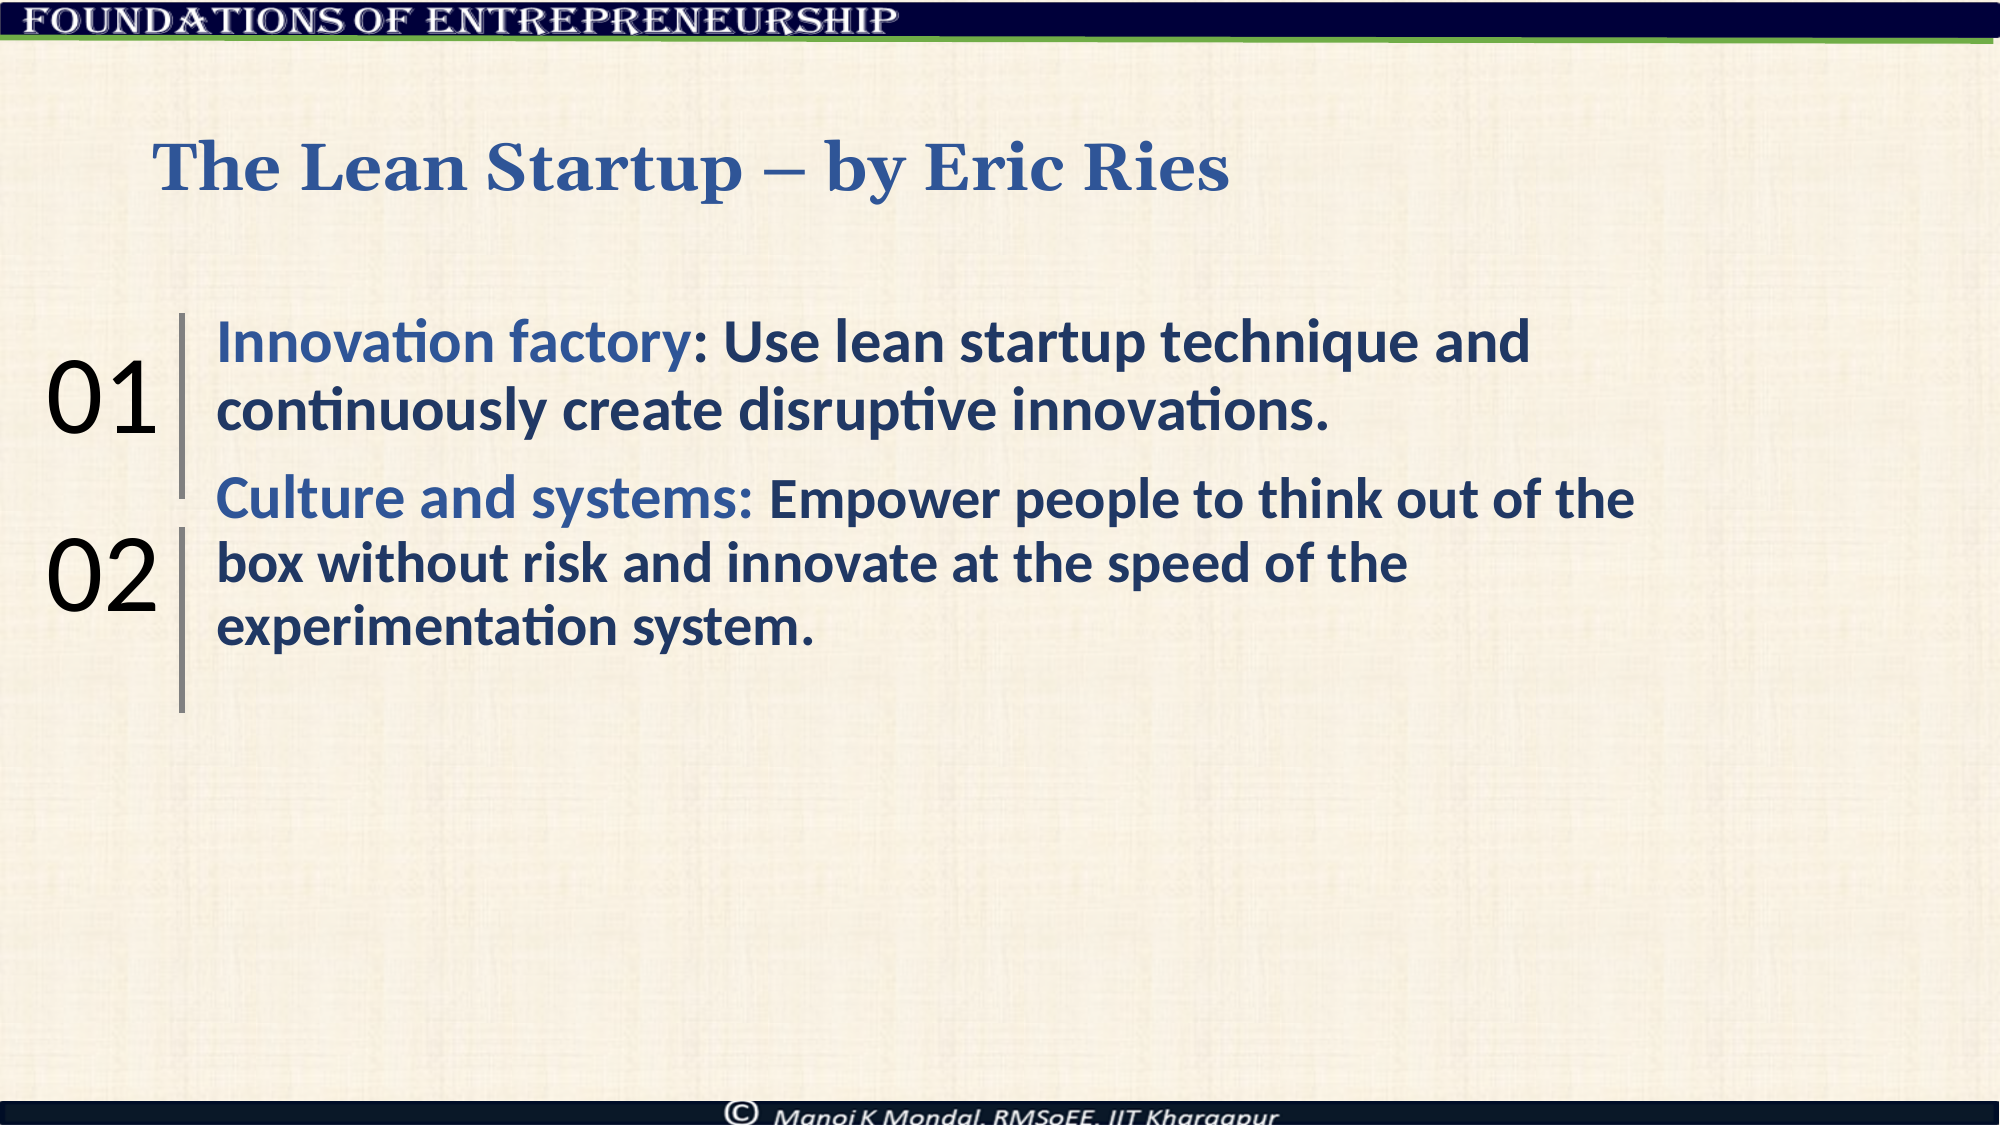

# The Lean Startup – by Eric Ries
Innovation factory: Use lean startup technique and continuously create disruptive innovations.
Culture and systems: Empower people to think out of the box without risk and innovate at the speed of the experimentation system.

01
02